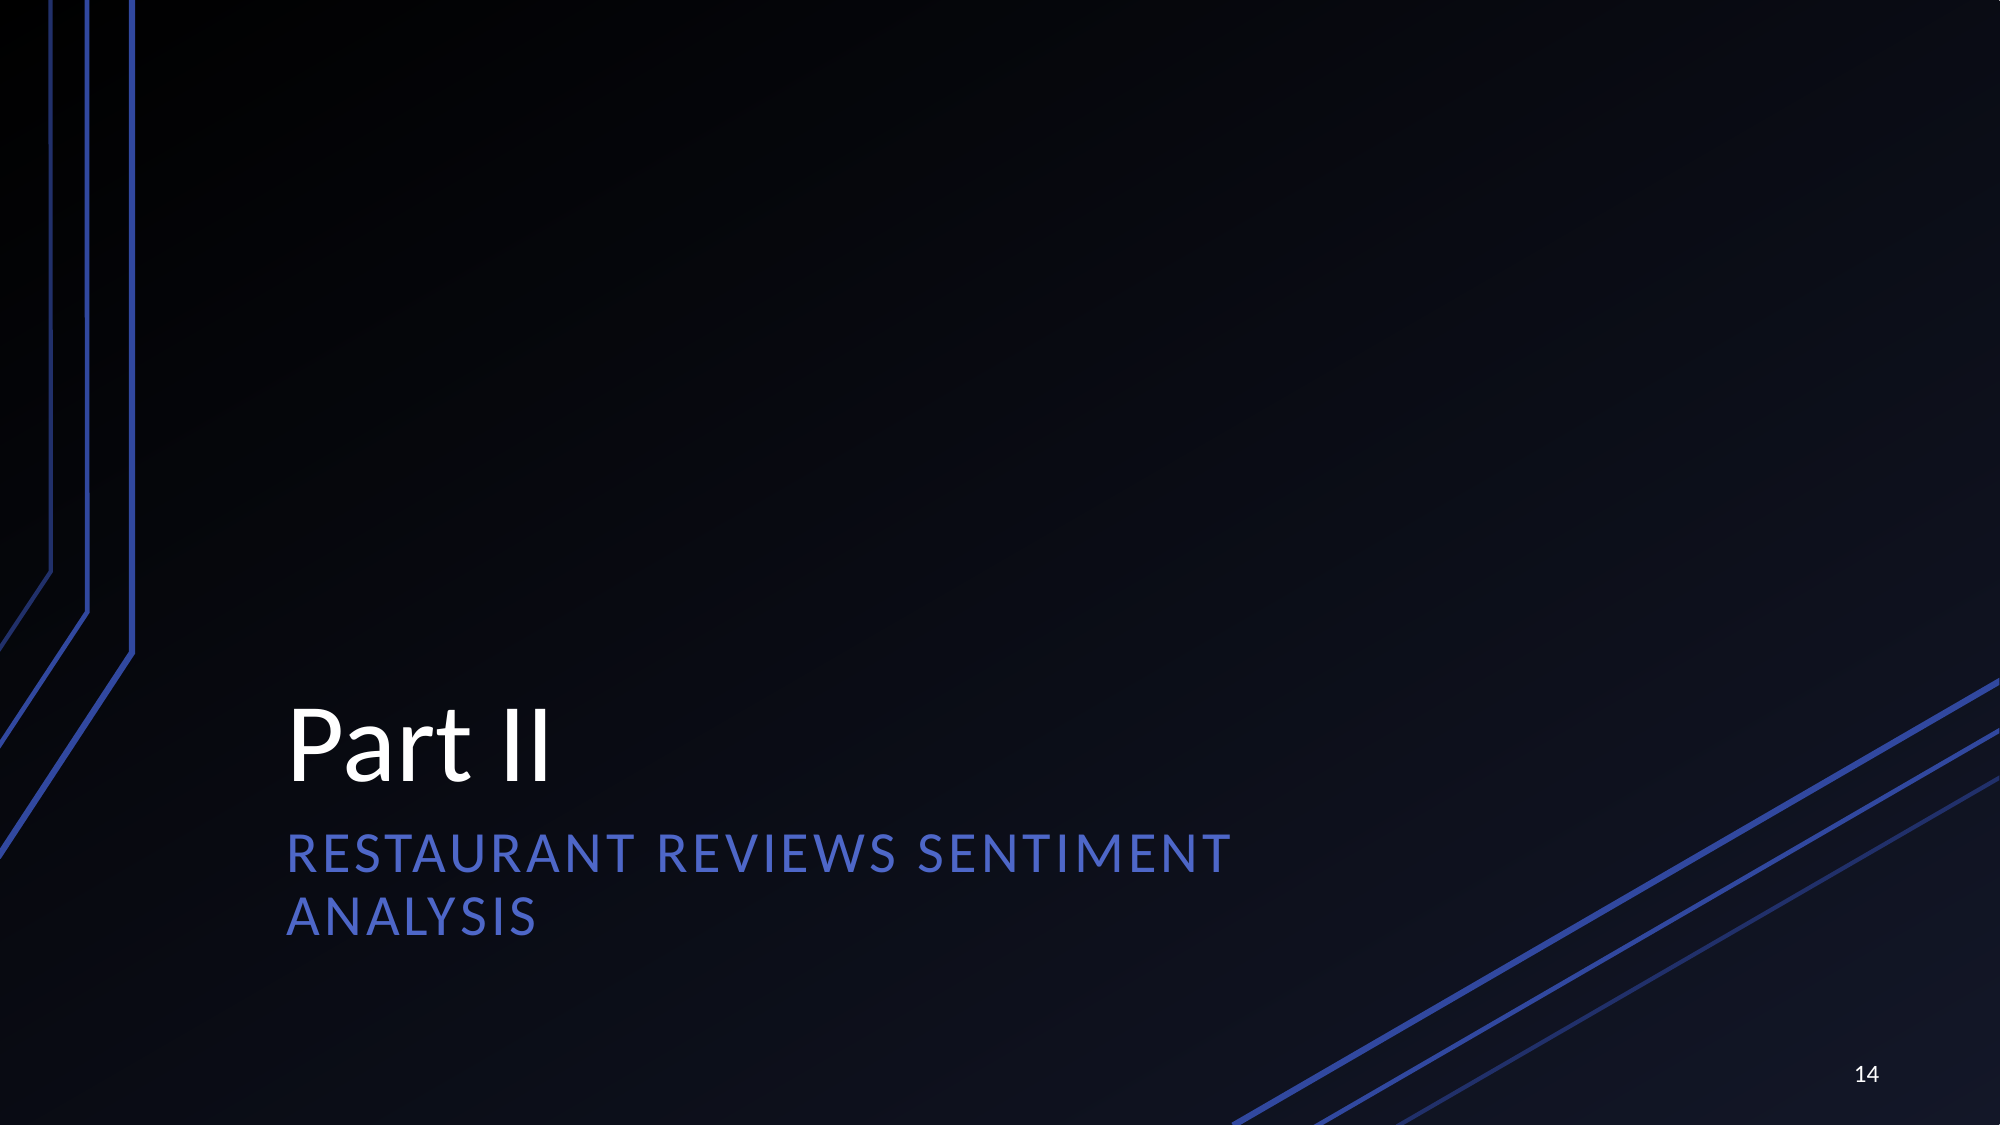

# Part II
Restaurant Reviews Sentiment Analysis
14